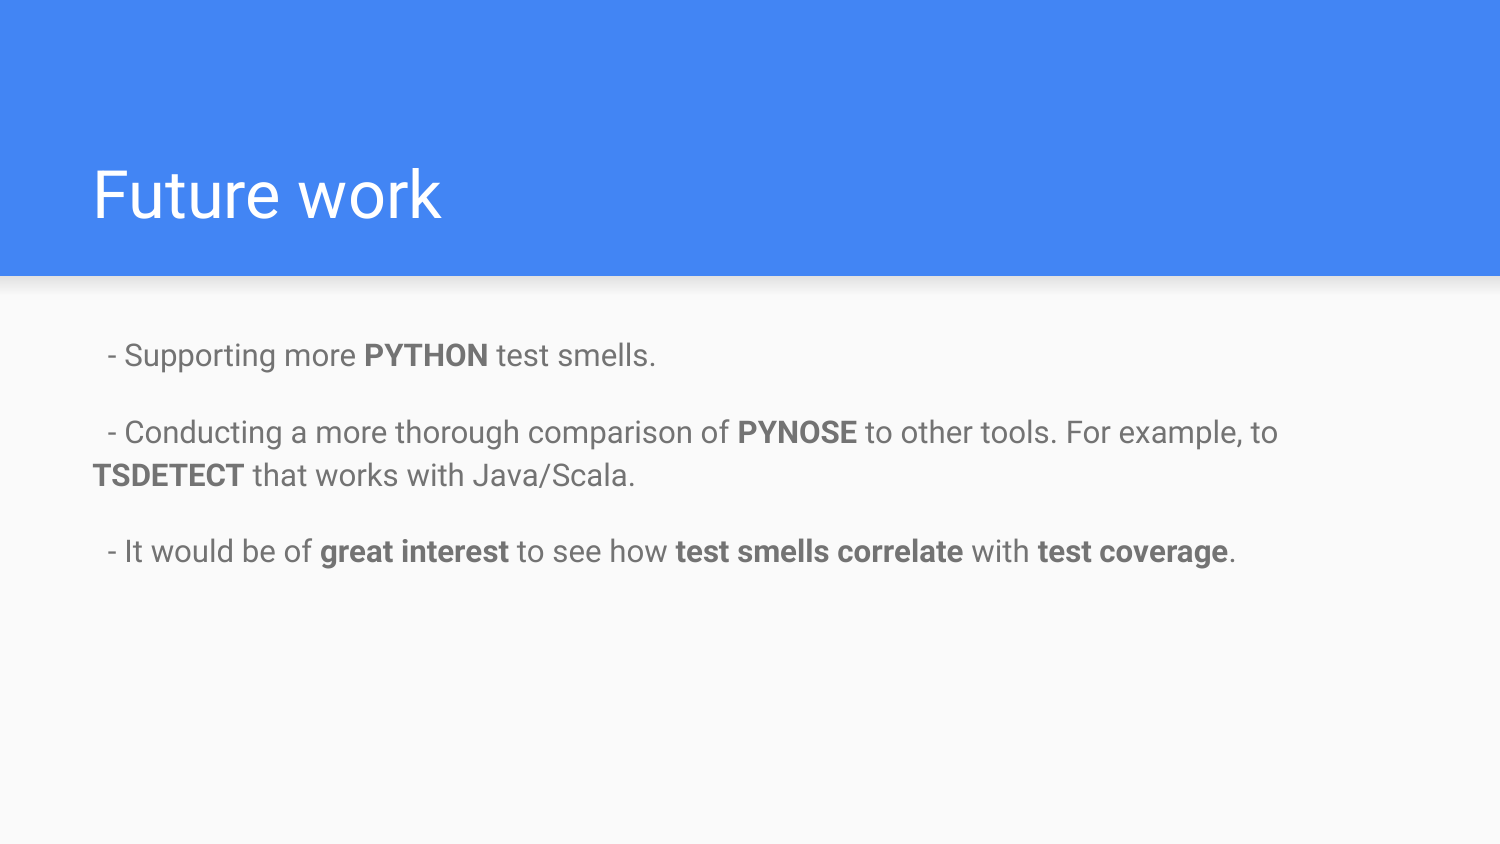

# Future work
  - Supporting more PYTHON test smells.
  - Conducting a more thorough comparison of PYNOSE to other tools. For example, to TSDETECT that works with Java/Scala.
  - It would be of great interest to see how test smells correlate with test coverage.